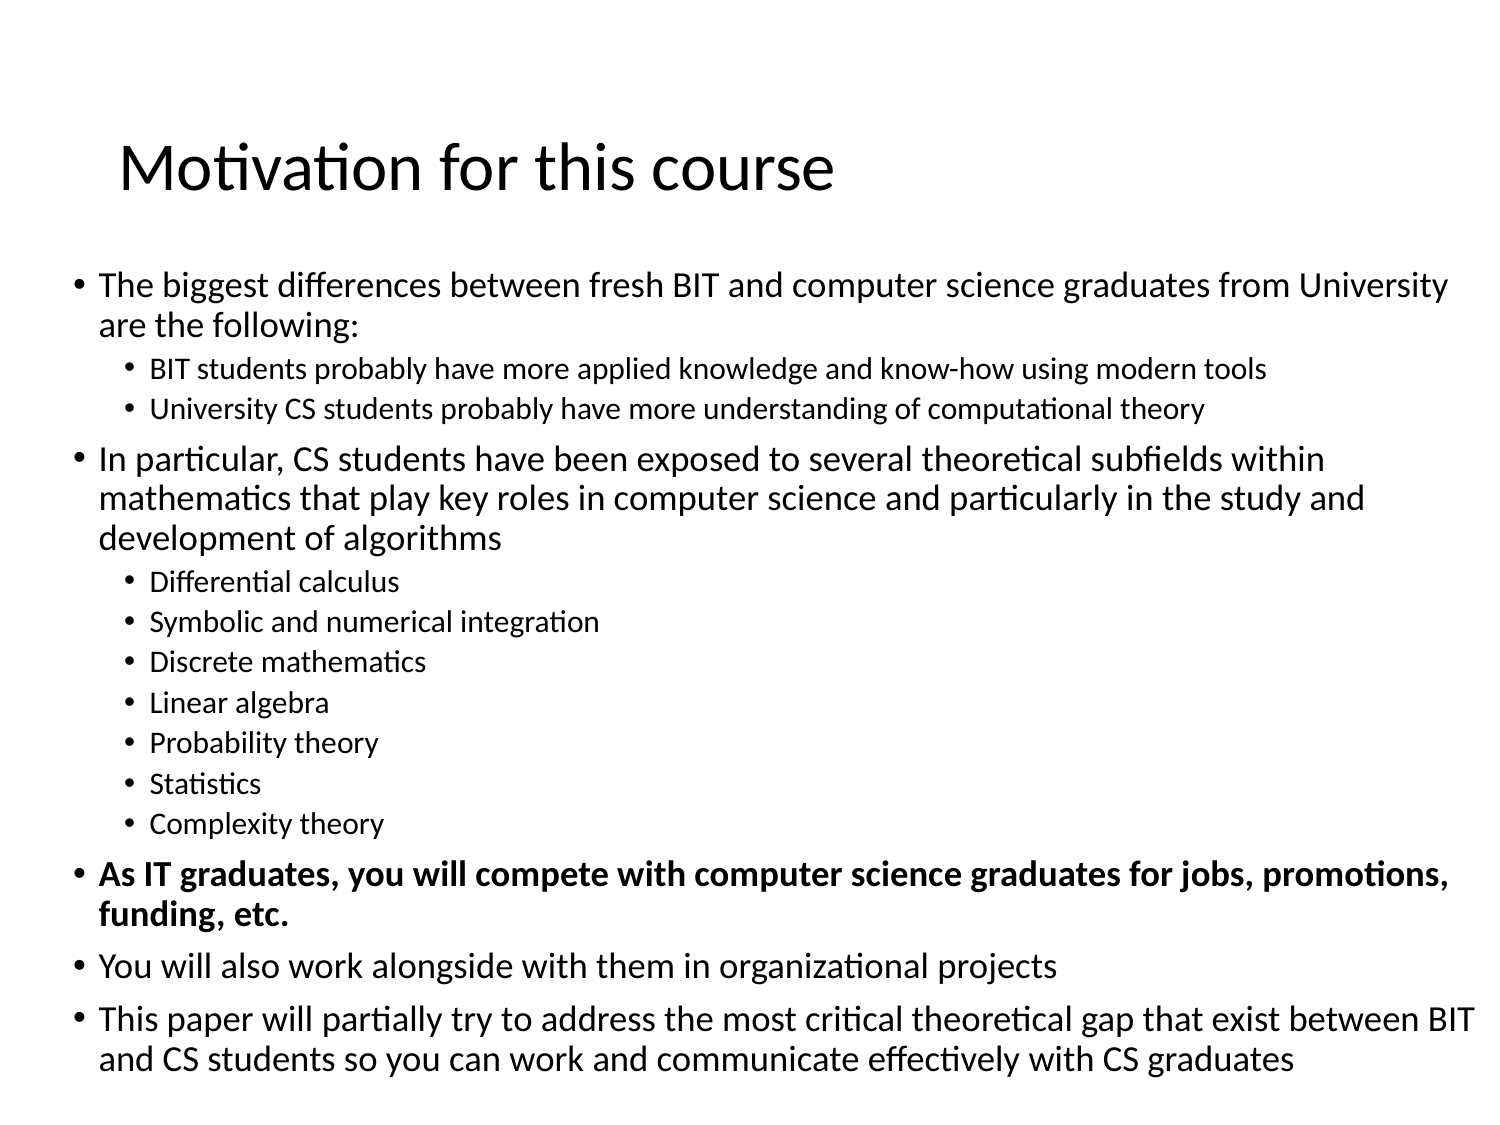

# Motivation for this course
The biggest differences between fresh BIT and computer science graduates from University are the following:
BIT students probably have more applied knowledge and know-how using modern tools
University CS students probably have more understanding of computational theory
In particular, CS students have been exposed to several theoretical subfields within mathematics that play key roles in computer science and particularly in the study and development of algorithms
Differential calculus
Symbolic and numerical integration
Discrete mathematics
Linear algebra
Probability theory
Statistics
Complexity theory
As IT graduates, you will compete with computer science graduates for jobs, promotions, funding, etc.
You will also work alongside with them in organizational projects
This paper will partially try to address the most critical theoretical gap that exist between BIT and CS students so you can work and communicate effectively with CS graduates